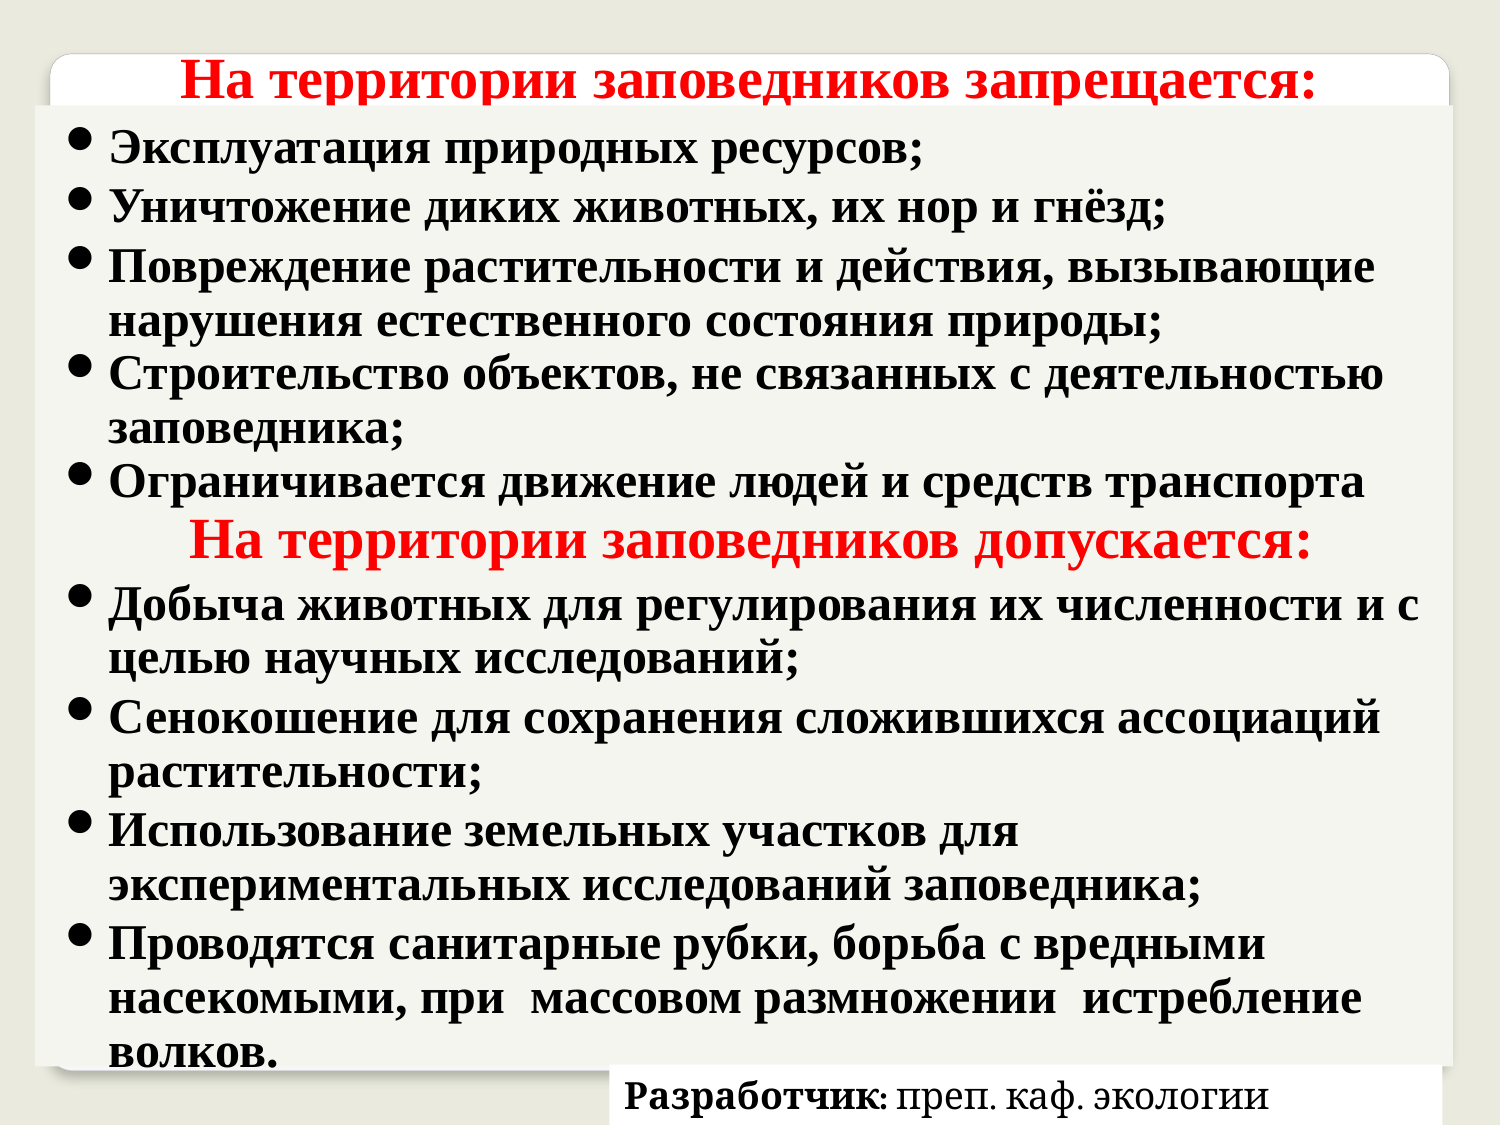

На территории заповедников запрещается:
Эксплуатация природных ресурсов;
Уничтожение диких животных, их нор и гнёзд;
Повреждение растительности и действия, вызывающие нарушения естественного состояния природы;
Строительство объектов, не связанных с деятельностью заповедника;
Ограничивается движение людей и средств транспорта
На территории заповедников допускается:
Добыча животных для регулирования их численности и с целью научных исследований;
Сенокошение для сохранения сложившихся ассоциаций растительности;
Использование земельных участков для экспериментальных исследований заповедника;
Проводятся санитарные рубки, борьба с вредными насекомыми, при  массовом размножении  истребление волков.
Разработчик: преп. каф. экологии  Кирвель П.И.